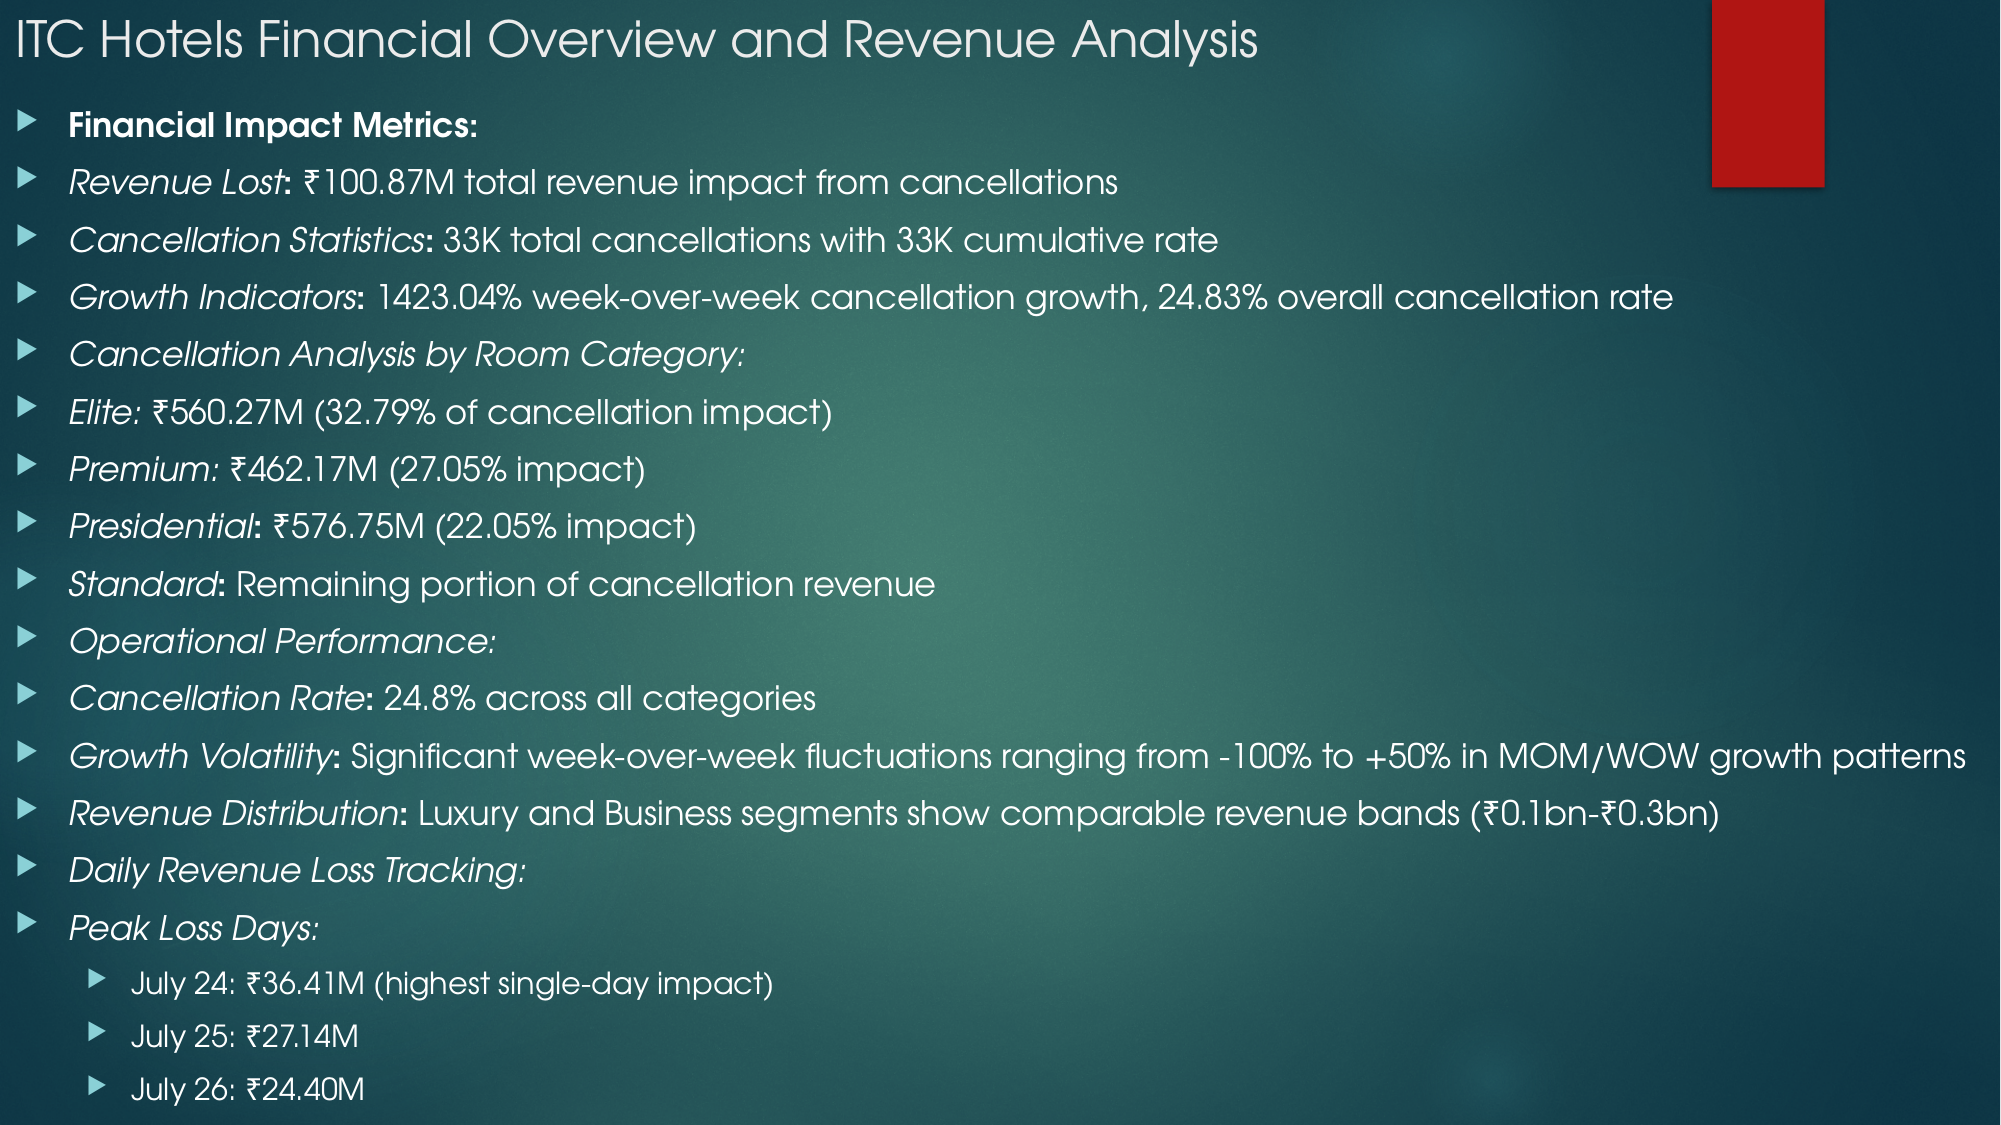

# ITC Hotels Financial Overview and Revenue Analysis
Financial Impact Metrics:
Revenue Lost: ₹100.87M total revenue impact from cancellations
Cancellation Statistics: 33K total cancellations with 33K cumulative rate
Growth Indicators: 1423.04% week-over-week cancellation growth, 24.83% overall cancellation rate
Cancellation Analysis by Room Category:
Elite: ₹560.27M (32.79% of cancellation impact)
Premium: ₹462.17M (27.05% impact)
Presidential: ₹576.75M (22.05% impact)
Standard: Remaining portion of cancellation revenue
Operational Performance:
Cancellation Rate: 24.8% across all categories
Growth Volatility: Significant week-over-week fluctuations ranging from -100% to +50% in MOM/WOW growth patterns
Revenue Distribution: Luxury and Business segments show comparable revenue bands (₹0.1bn-₹0.3bn)
Daily Revenue Loss Tracking:
Peak Loss Days:
July 24: ₹36.41M (highest single-day impact)
July 25: ₹27.14M
July 26: ₹24.40M